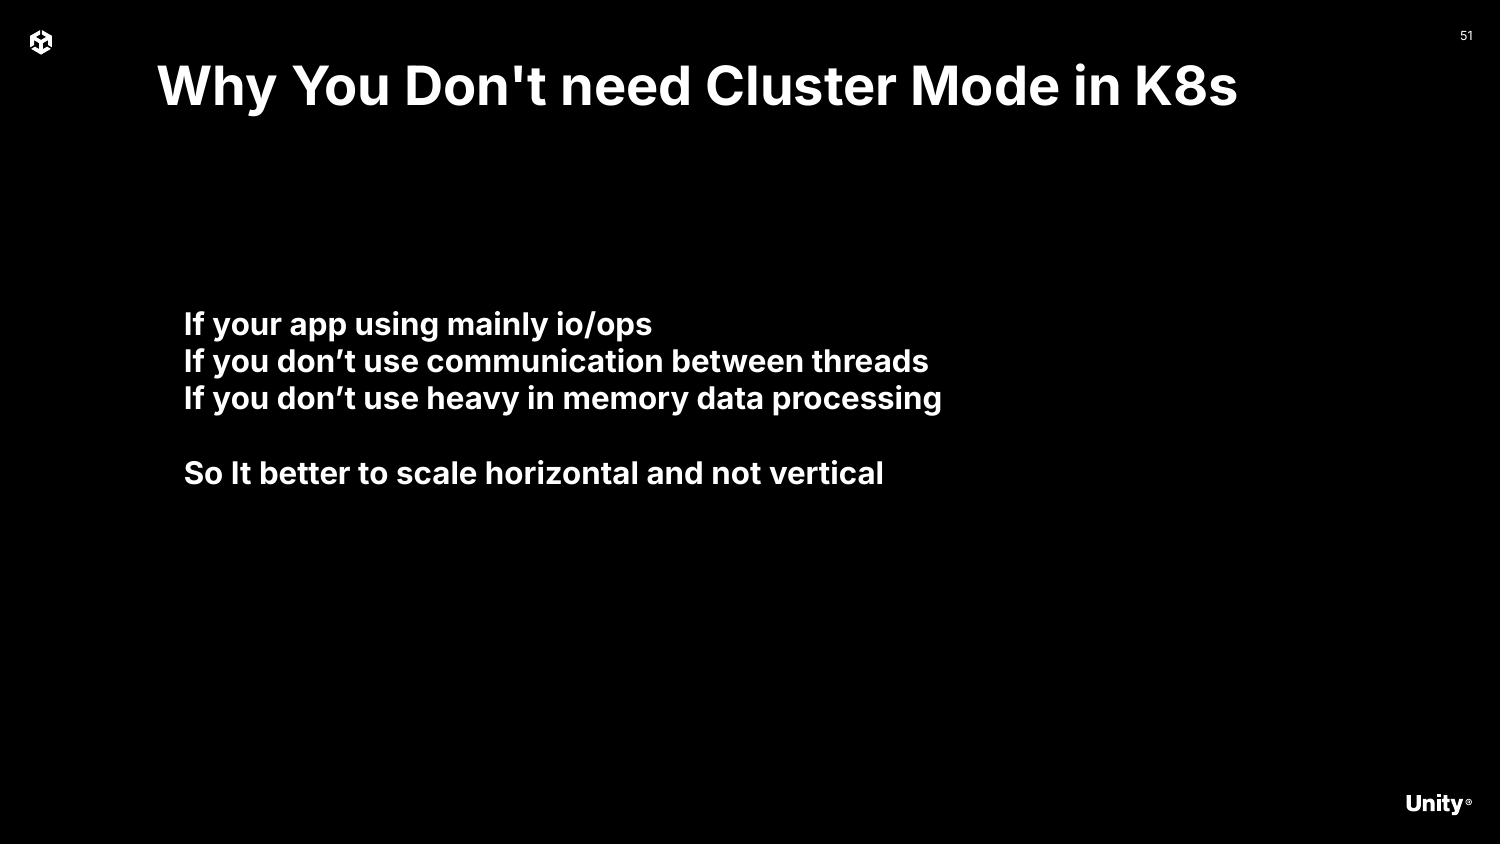

Why You Don't need Cluster Mode in K8s

If your app using mainly io/ops
If you don’t use communication between threads
If you don’t use heavy in memory data processing

So It better to scale horizontal and not vertical